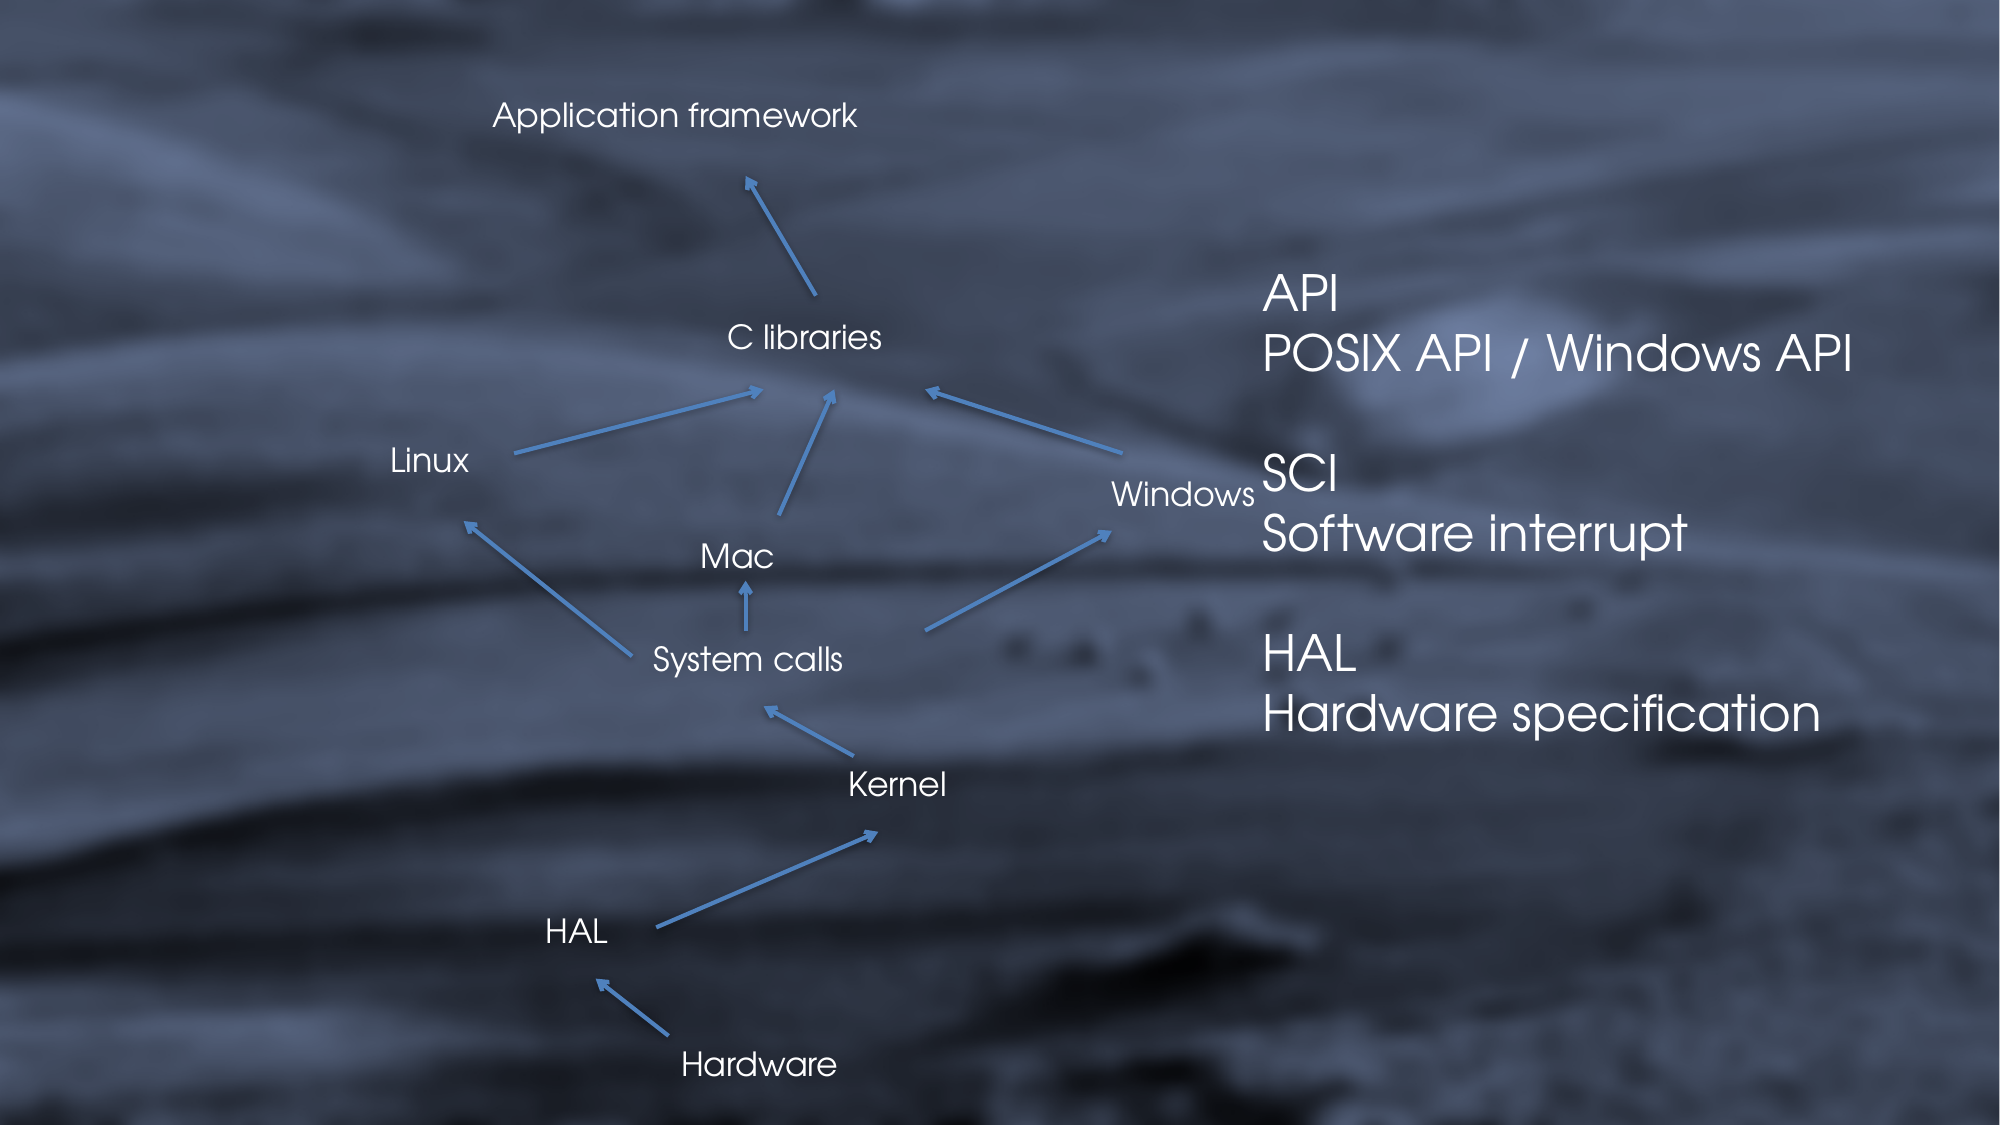

Application framework
API
POSIX API / Windows API

SCI
Software interrupt

HAL
Hardware specification
C libraries
Linux
Windows
Mac
System calls
Kernel
HAL
Hardware